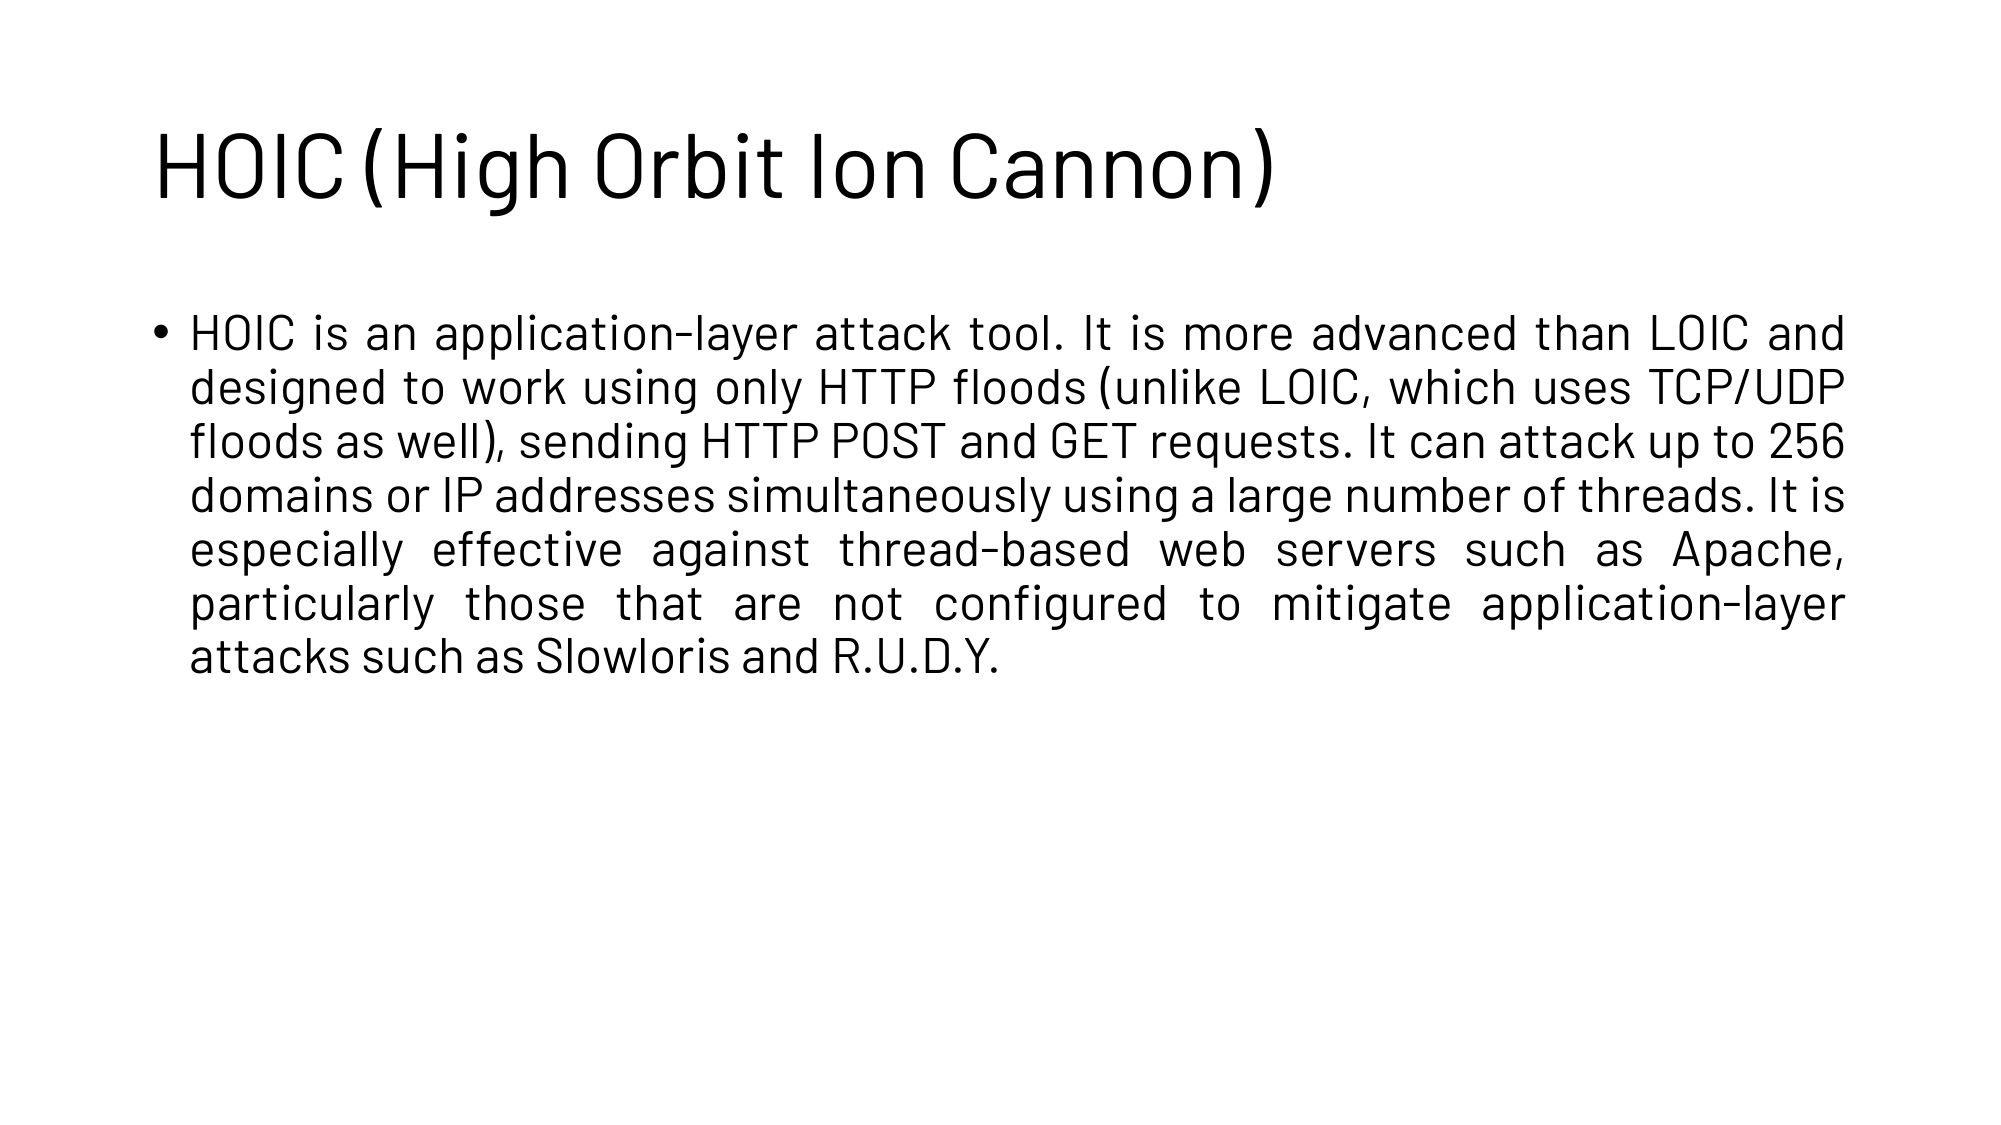

# HOIC (High Orbit Ion Cannon)
HOIC is an application-layer attack tool. It is more advanced than LOIC and designed to work using only HTTP floods (unlike LOIC, which uses TCP/UDP floods as well), sending HTTP POST and GET requests. It can attack up to 256 domains or IP addresses simultaneously using a large number of threads. It is especially effective against thread-based web servers such as Apache, particularly those that are not configured to mitigate application-layer attacks such as Slowloris and R.U.D.Y.